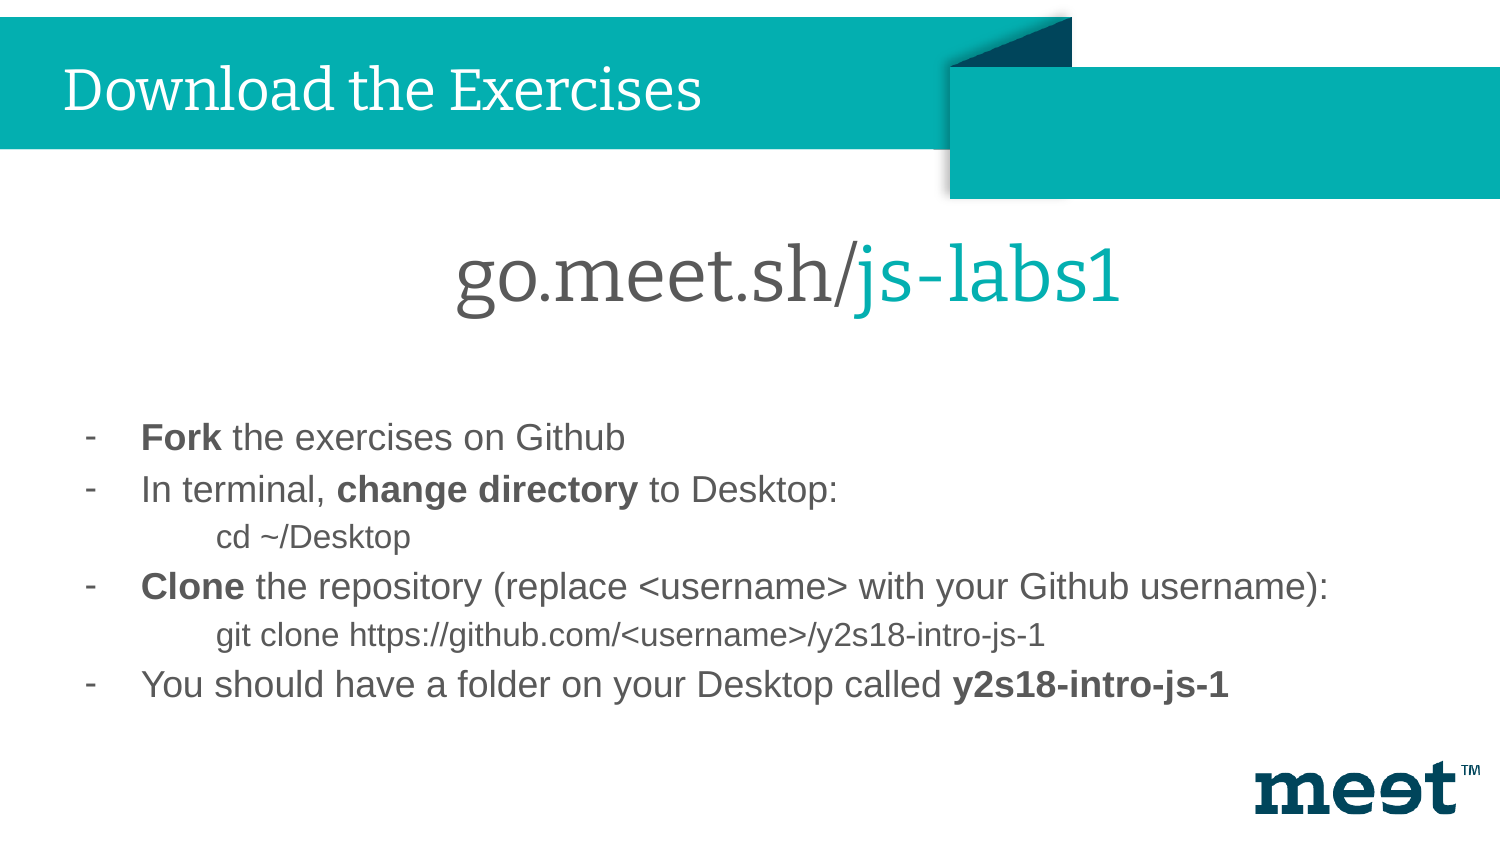

Download the Exercises
go.meet.sh/js-labs1

Fork the exercises on Github
In terminal, change directory to Desktop:
cd ~/Desktop
Clone the repository (replace <username> with your Github username):
git clone https://github.com/<username>/y2s18-intro-js-1
You should have a folder on your Desktop called y2s18-intro-js-1